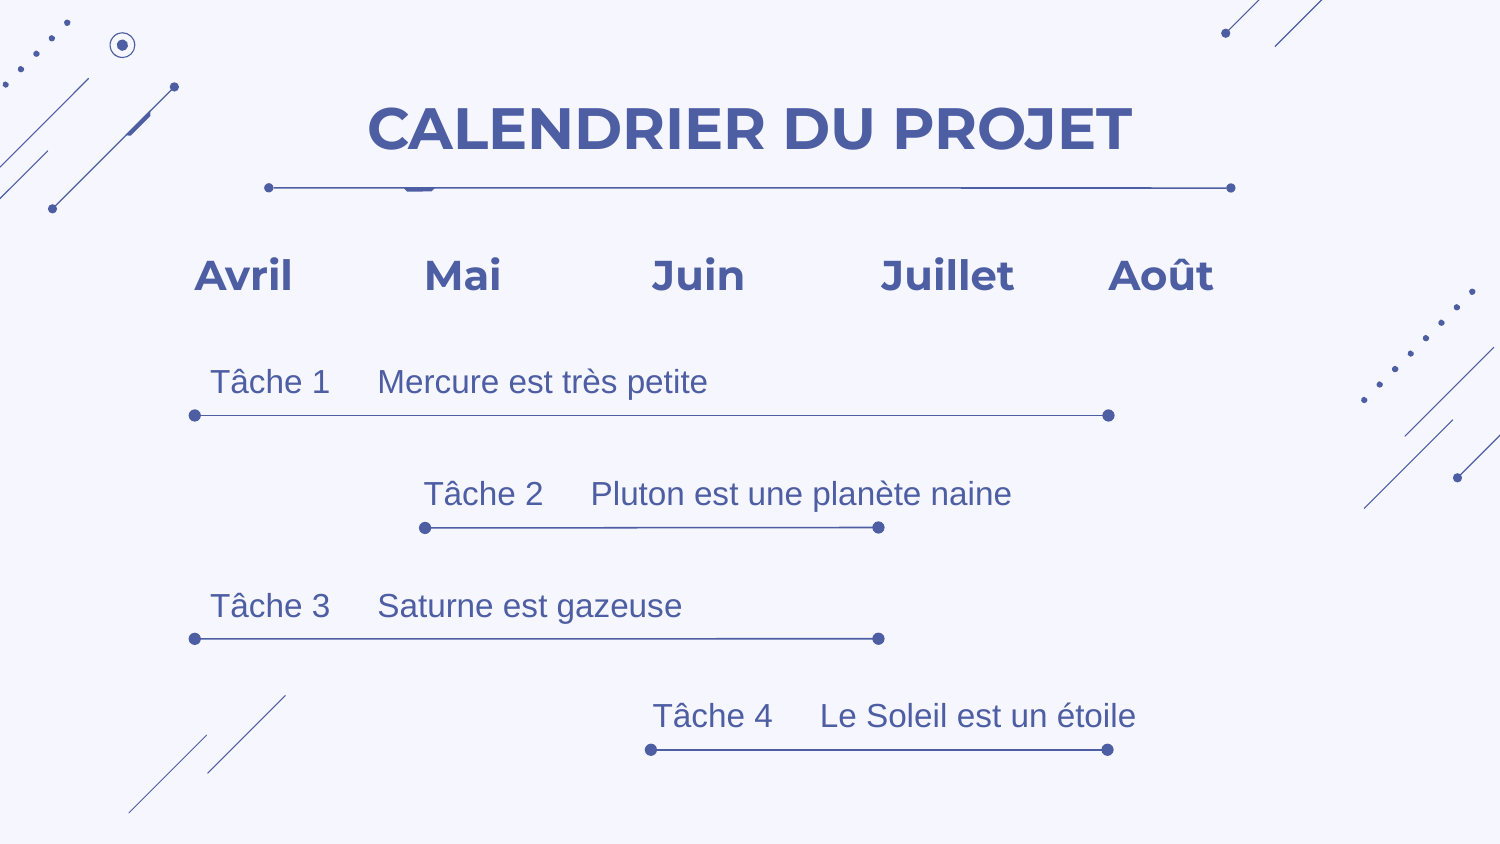

# CALENDRIER DU PROJET

Avril
Mai
Juin
Juillet
Août
Mercure est très petite
Tâche 1

Pluton est une planète naine
Tâche 2

Tâche 3
Saturne est gazeuse

Tâche 4
Le Soleil est un étoile